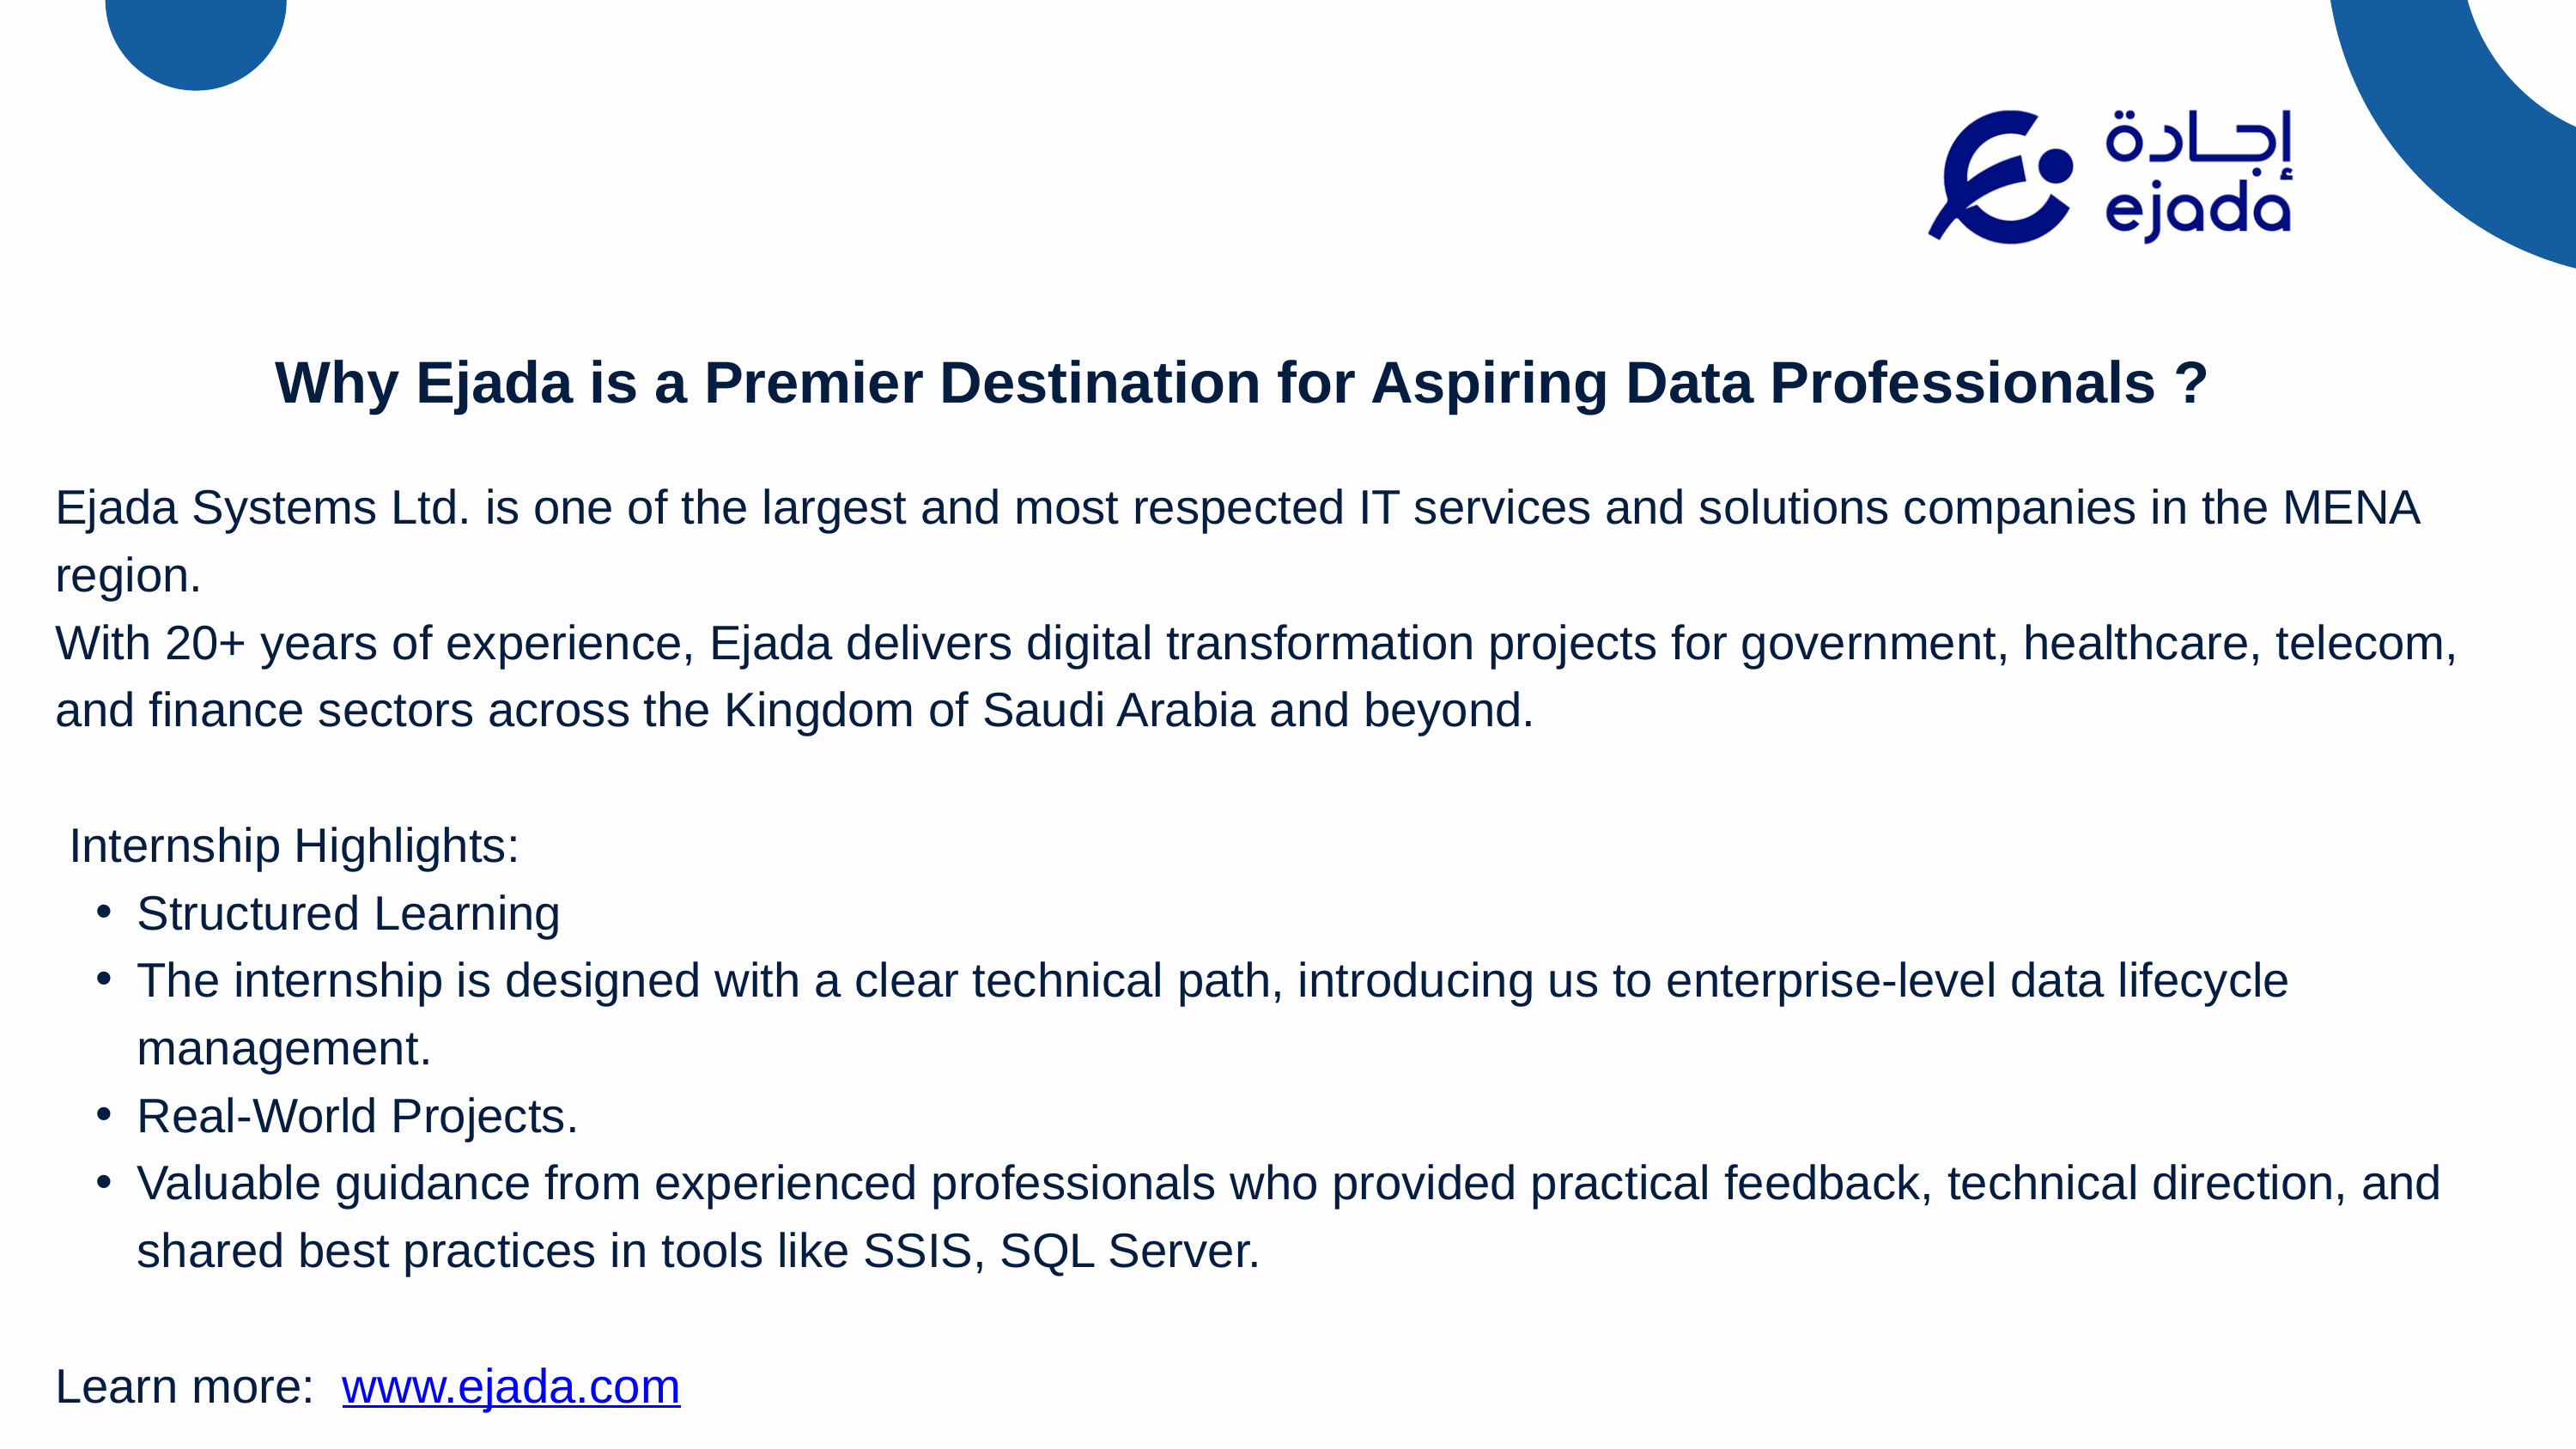

Why Ejada is a Premier Destination for Aspiring Data Professionals ?
Ejada Systems Ltd. is one of the largest and most respected IT services and solutions companies in the MENA region.
With 20+ years of experience, Ejada delivers digital transformation projects for government, healthcare, telecom, and finance sectors across the Kingdom of Saudi Arabia and beyond.

 Internship Highlights:
Structured Learning
The internship is designed with a clear technical path, introducing us to enterprise-level data lifecycle management.
Real-World Projects.
Valuable guidance from experienced professionals who provided practical feedback, technical direction, and shared best practices in tools like SSIS, SQL Server.

Learn more:  www.ejada.com